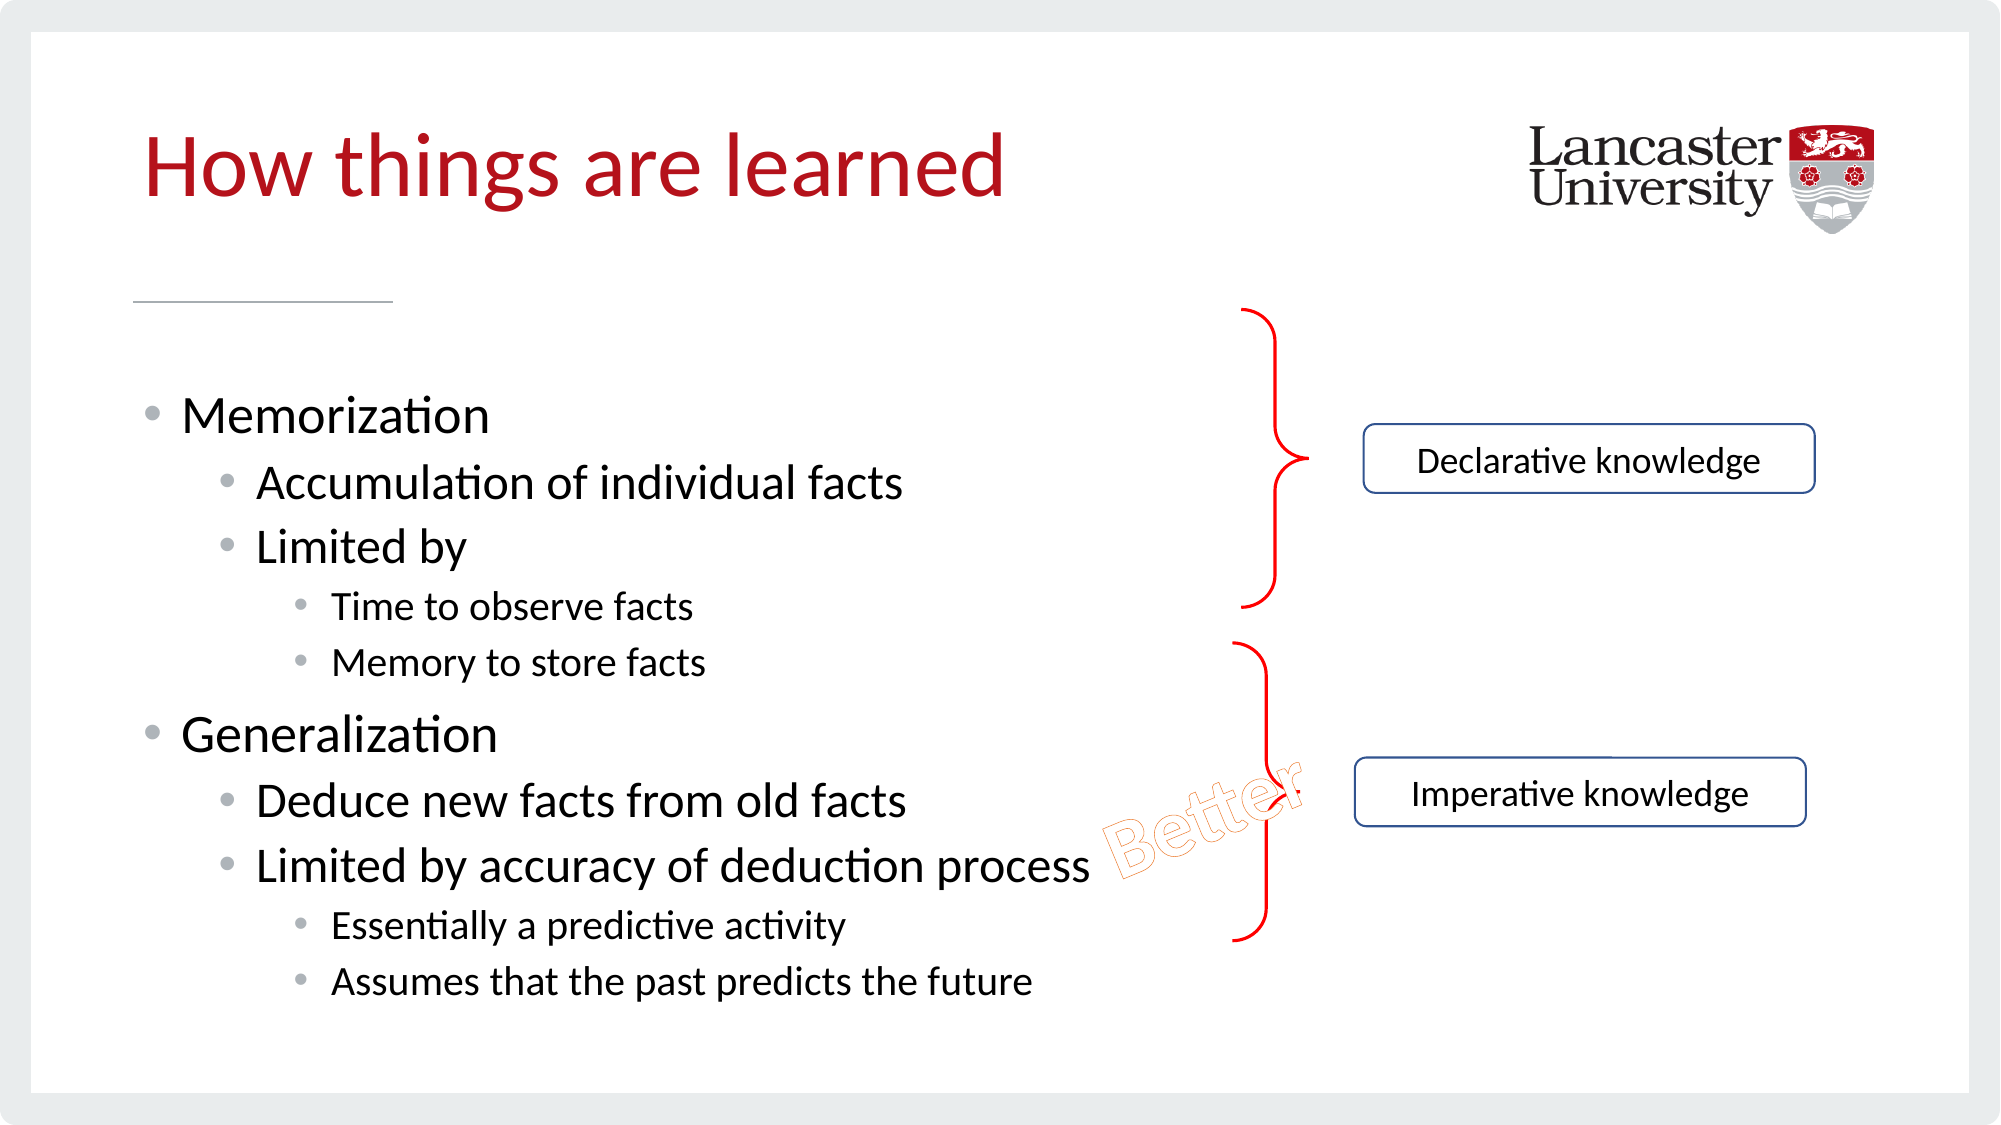

# How things are learned

Memorization
Accumulation of individual facts
Limited by
Time to observe facts
Memory to store facts
Generalization
Deduce new facts from old facts
Limited by accuracy of deduction process
Essentially a predictive activity
Assumes that the past predicts the future

Declarative knowledge

Better
Imperative knowledge